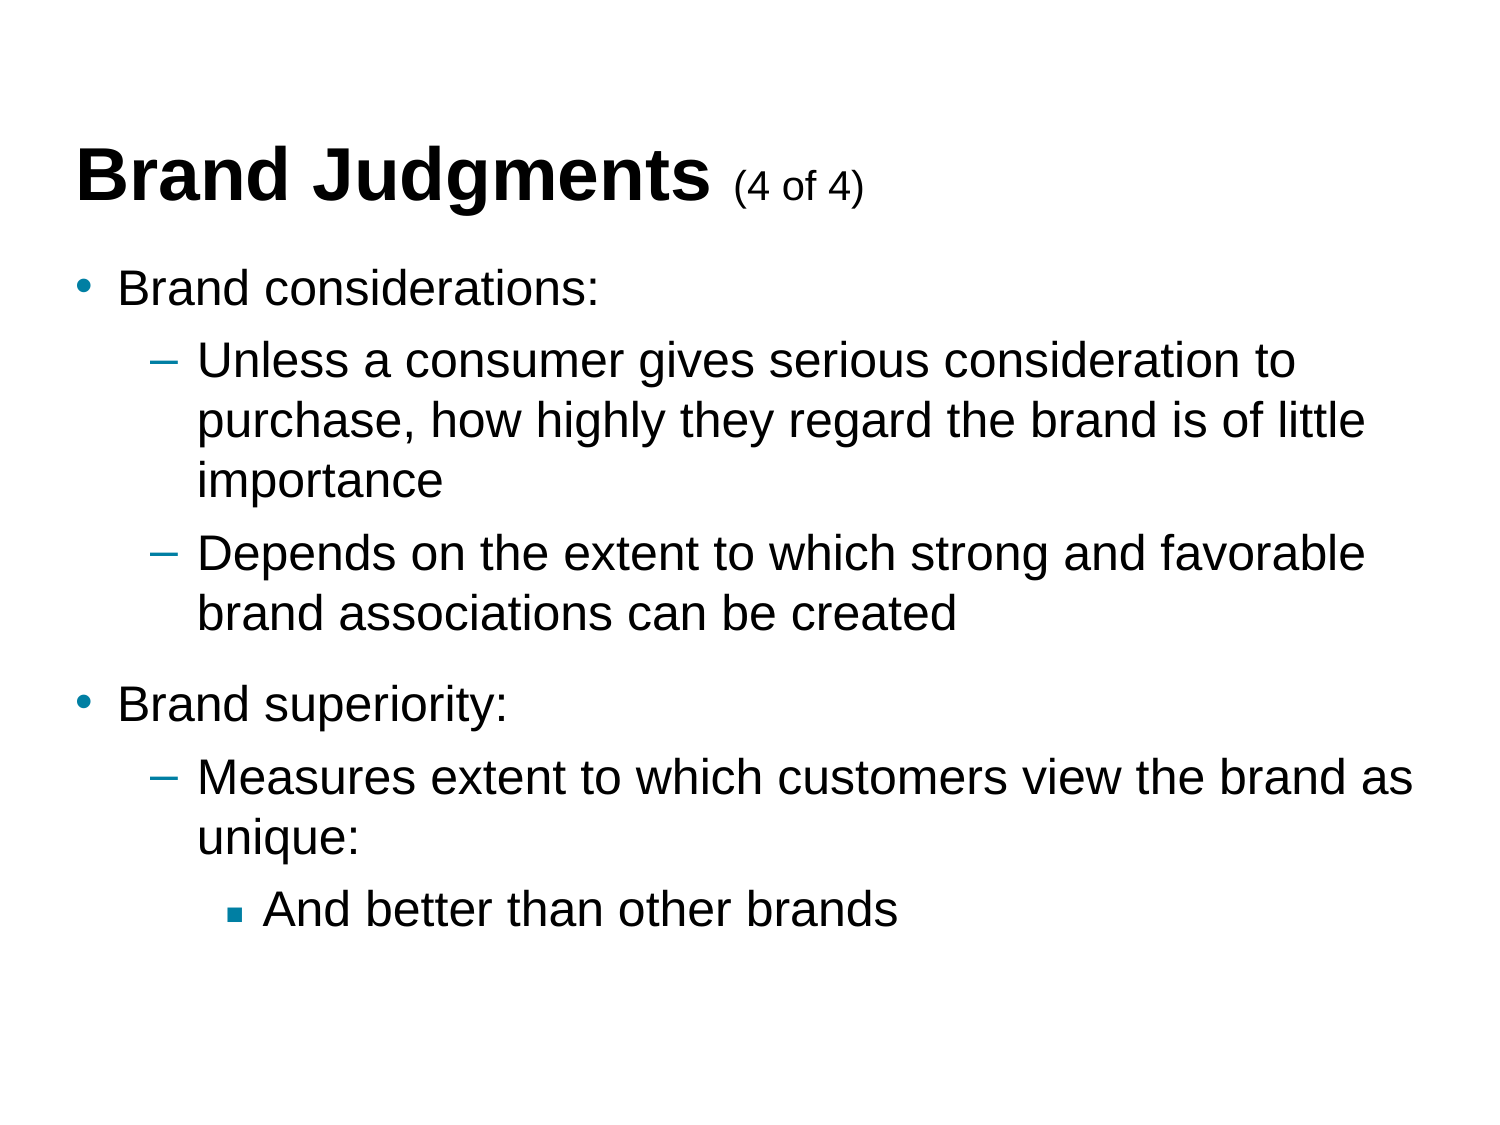

# Brand Judgments (4 of 4)
Brand considerations:
Unless a consumer gives serious consideration to purchase, how highly they regard the brand is of little importance
Depends on the extent to which strong and favorable brand associations can be created
Brand superiority:
Measures extent to which customers view the brand as unique:
And better than other brands